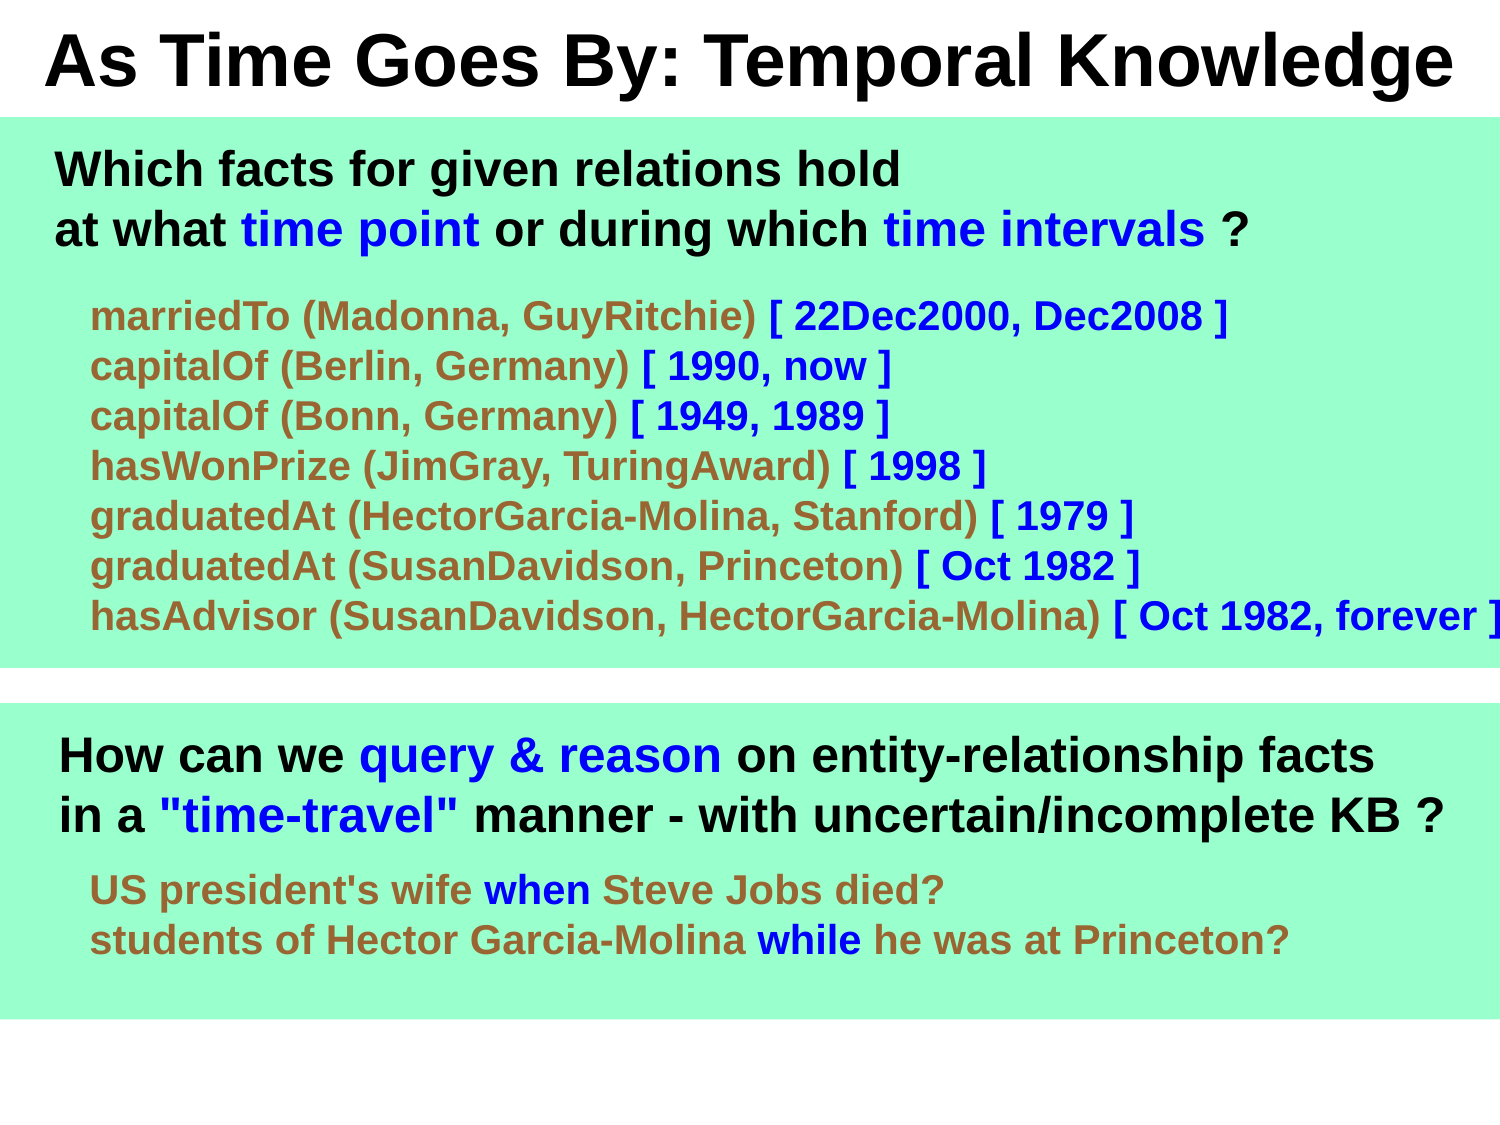

# As Time Goes By: Temporal Knowledge

Which facts for given relations hold
at what time point or during which time intervals ?
marriedTo (Madonna, GuyRitchie) [ 22Dec2000, Dec2008 ]
capitalOf (Berlin, Germany) [ 1990, now ]
capitalOf (Bonn, Germany) [ 1949, 1989 ]
hasWonPrize (JimGray, TuringAward) [ 1998 ]
graduatedAt (HectorGarcia-Molina, Stanford) [ 1979 ]
graduatedAt (SusanDavidson, Princeton) [ Oct 1982 ]
hasAdvisor (SusanDavidson, HectorGarcia-Molina) [ Oct 1982, forever ]

How can we query & reason on entity-relationship facts
in a "time-travel" manner - with uncertain/incomplete KB ?
US president's wife when Steve Jobs died?
students of Hector Garcia-Molina while he was at Princeton?